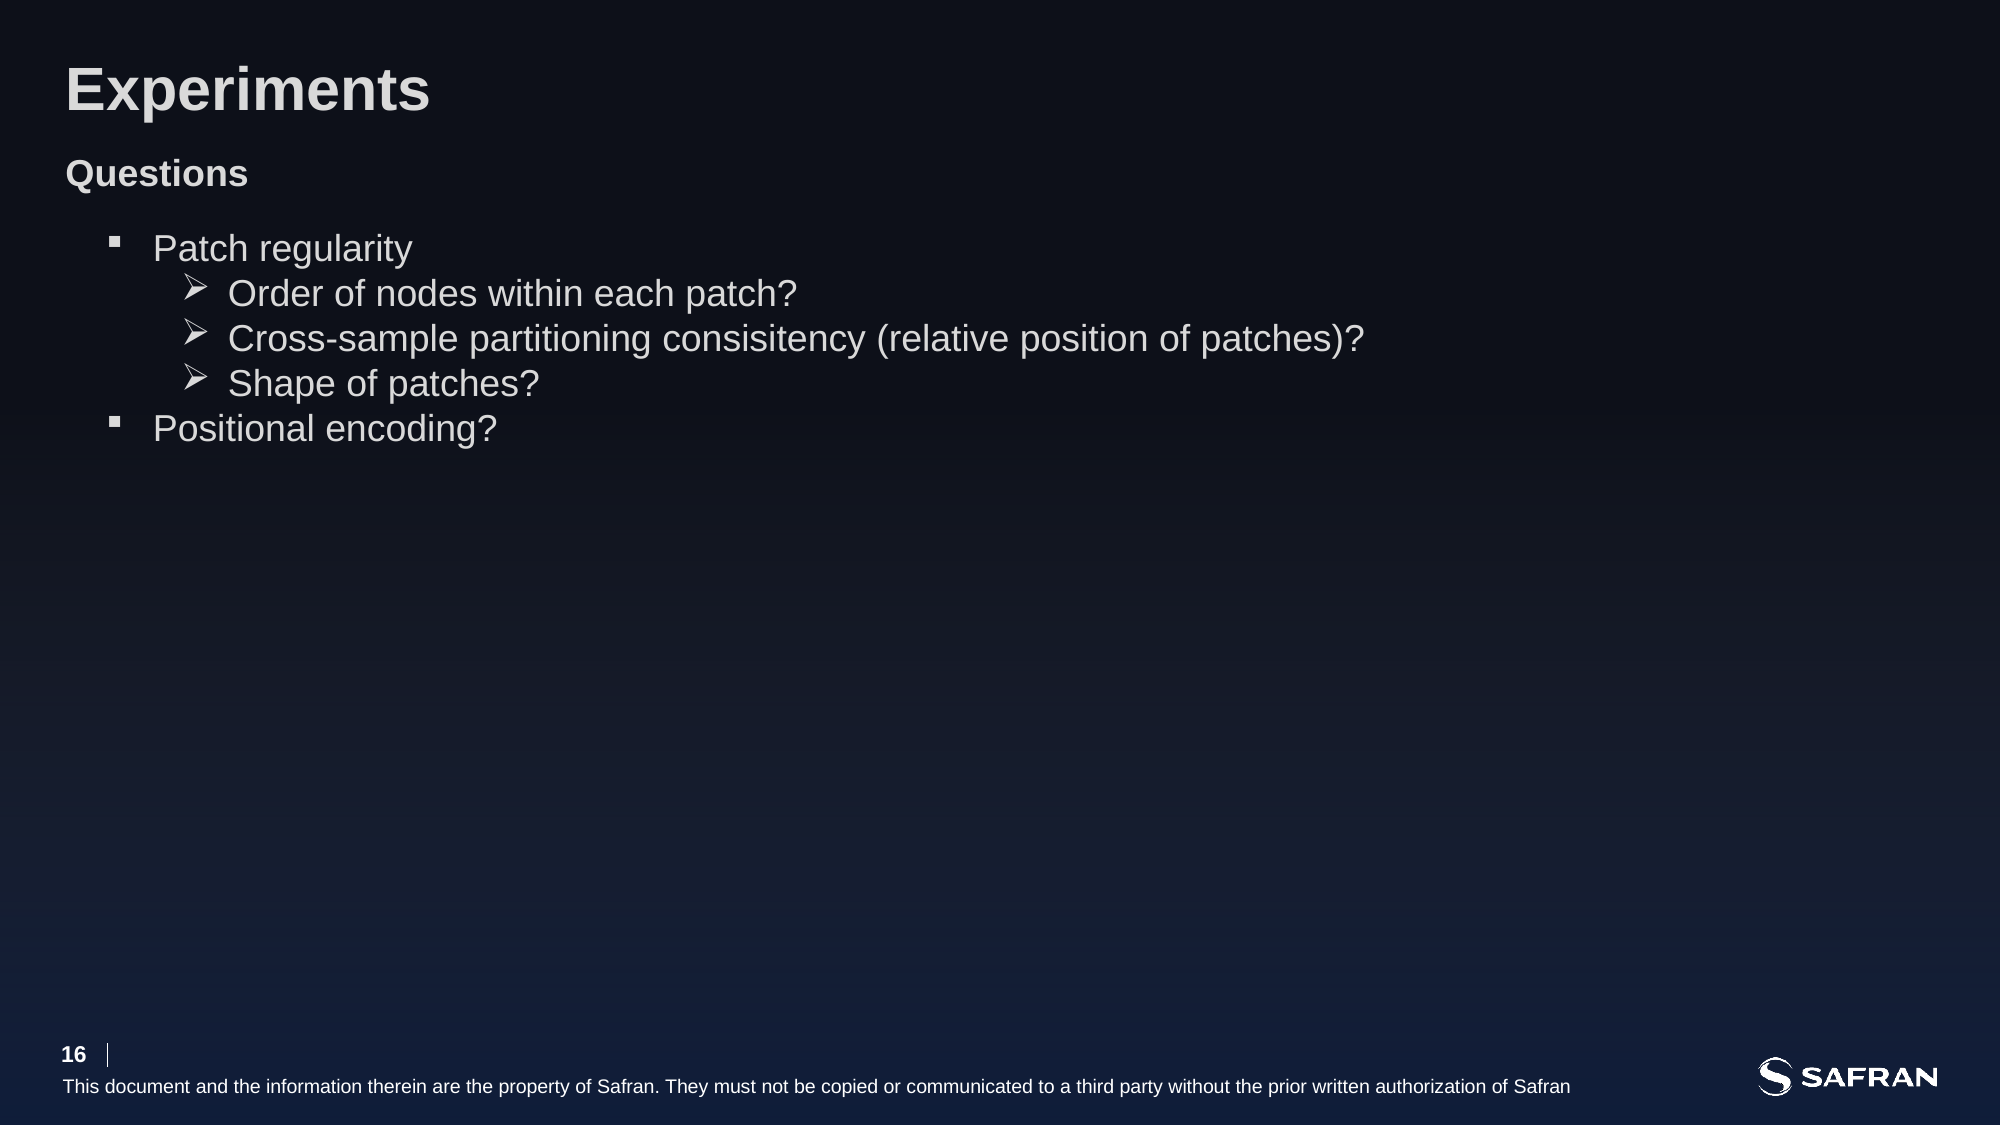

Experiments
Questions
Patch regularity
Order of nodes within each patch?
Cross-sample partitioning consisitency (relative position of patches)?
Shape of patches?
Positional encoding?

16